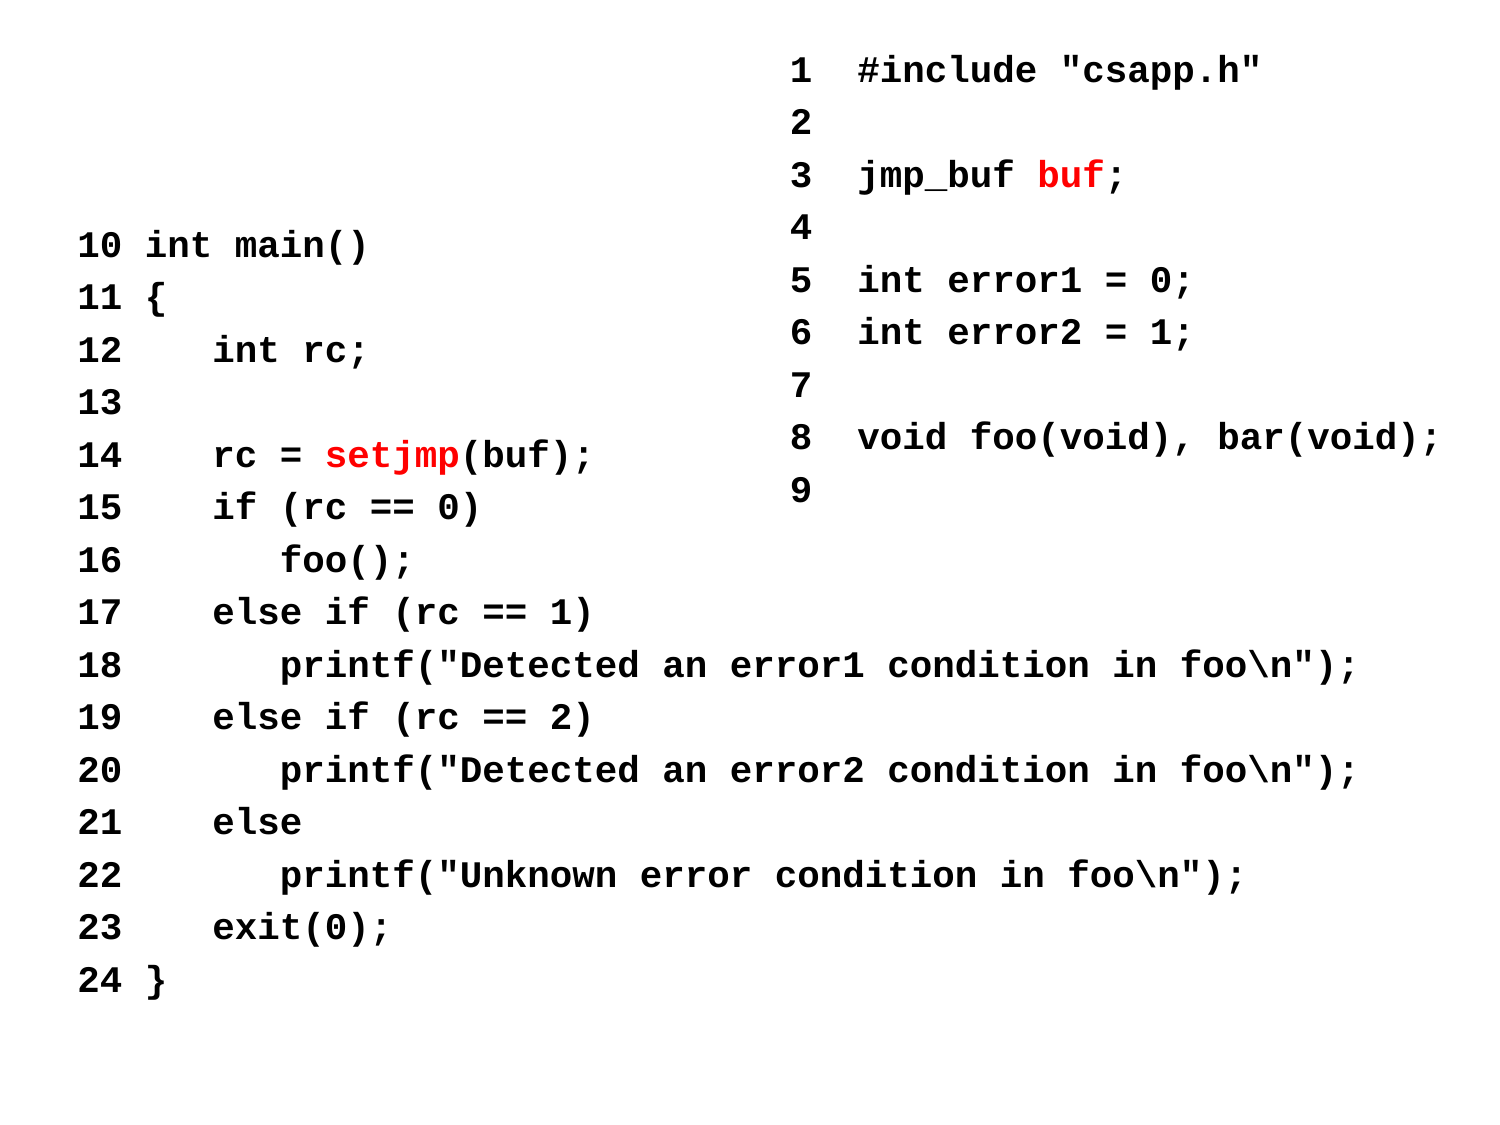

1  #include "csapp.h"
2
3  jmp_buf buf;
4
5  int error1 = 0;
6  int error2 = 1;
7
8  void foo(void), bar(void);
9
10 int main()
11 {
12    int rc;
13
14    rc = setjmp(buf);
15    if (rc == 0)
16       foo();
17    else if (rc == 1)
18       printf("Detected an error1 condition in foo\n");
19    else if (rc == 2)
20       printf("Detected an error2 condition in foo\n");
21    else
22       printf("Unknown error condition in foo\n");
23    exit(0);
24 }
4